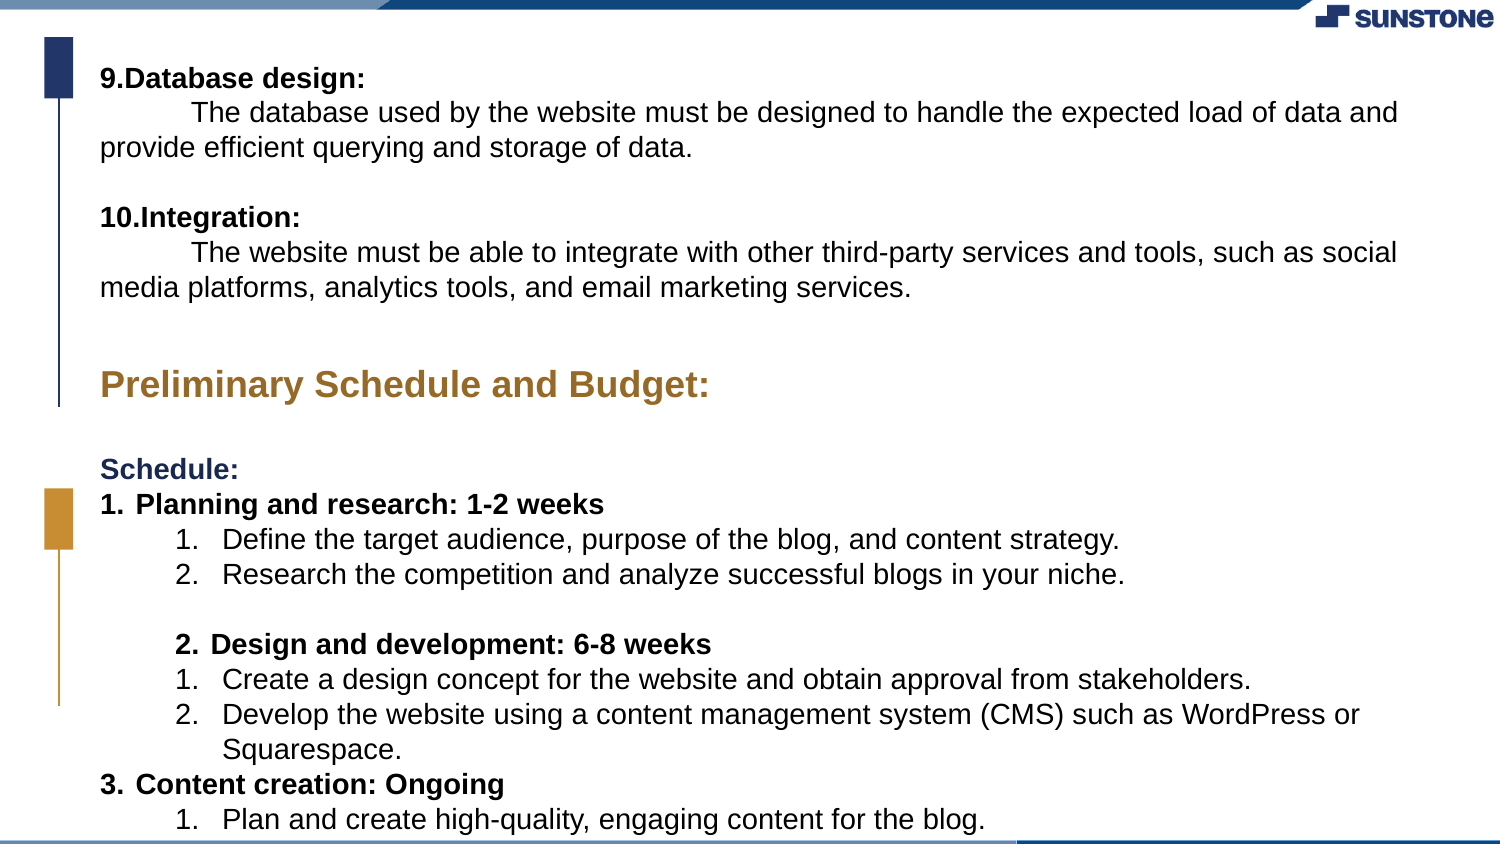

9.Database design:
           The database used by the website must be designed to handle the expected load of data and provide efficient querying and storage of data.

10.Integration:
           The website must be able to integrate with other third-party services and tools, such as social media platforms, analytics tools, and email marketing services.

Preliminary Schedule and Budget:

Schedule:
Planning and research: 1-2 weeks
Define the target audience, purpose of the blog, and content strategy.
Research the competition and analyze successful blogs in your niche.

Design and development: 6-8 weeks
Create a design concept for the website and obtain approval from stakeholders.
Develop the website using a content management system (CMS) such as WordPress or Squarespace.
Content creation: Ongoing
Plan and create high-quality, engaging content for the blog.